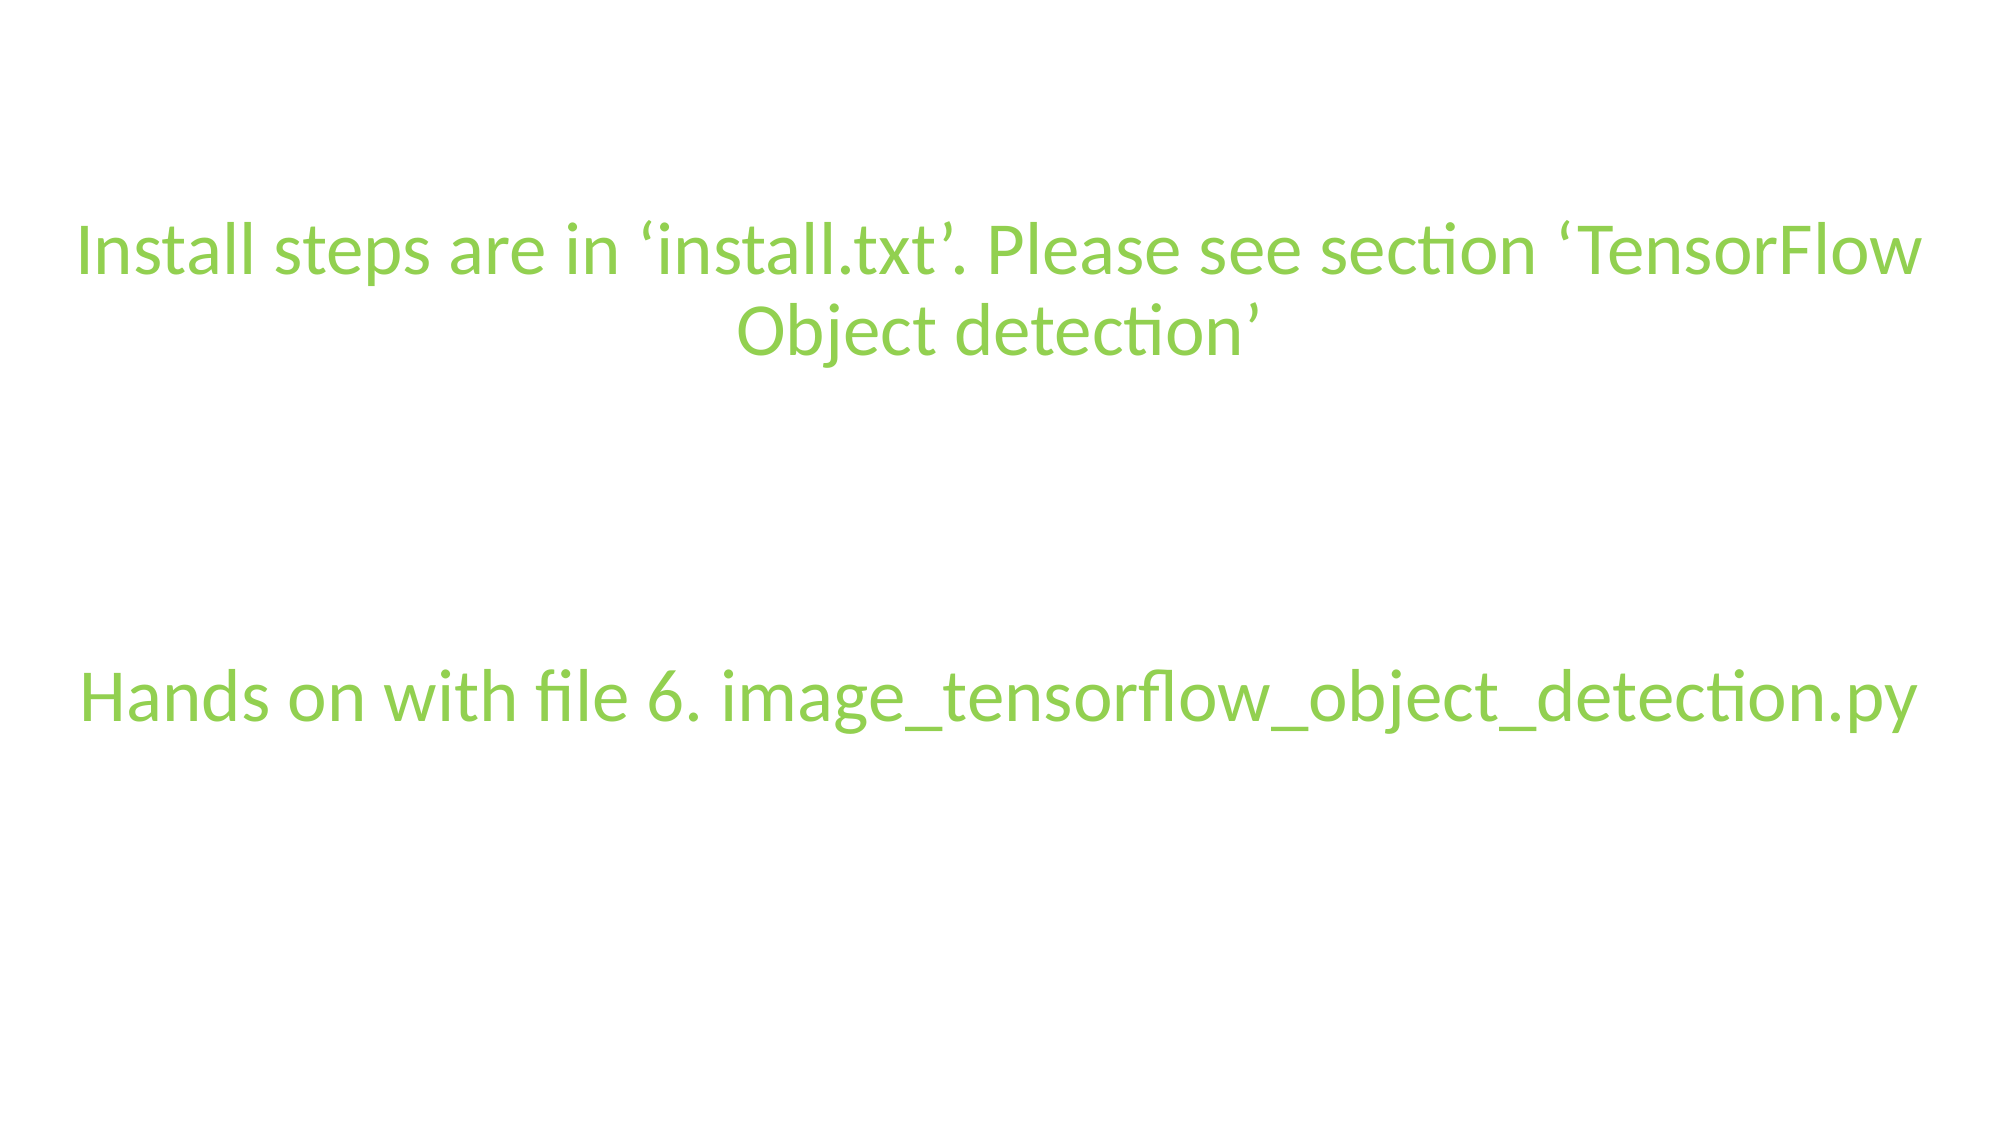

Install steps are in ‘install.txt’. Please see section ‘TensorFlow Object detection’
Hands on with file 6. image_tensorflow_object_detection.py